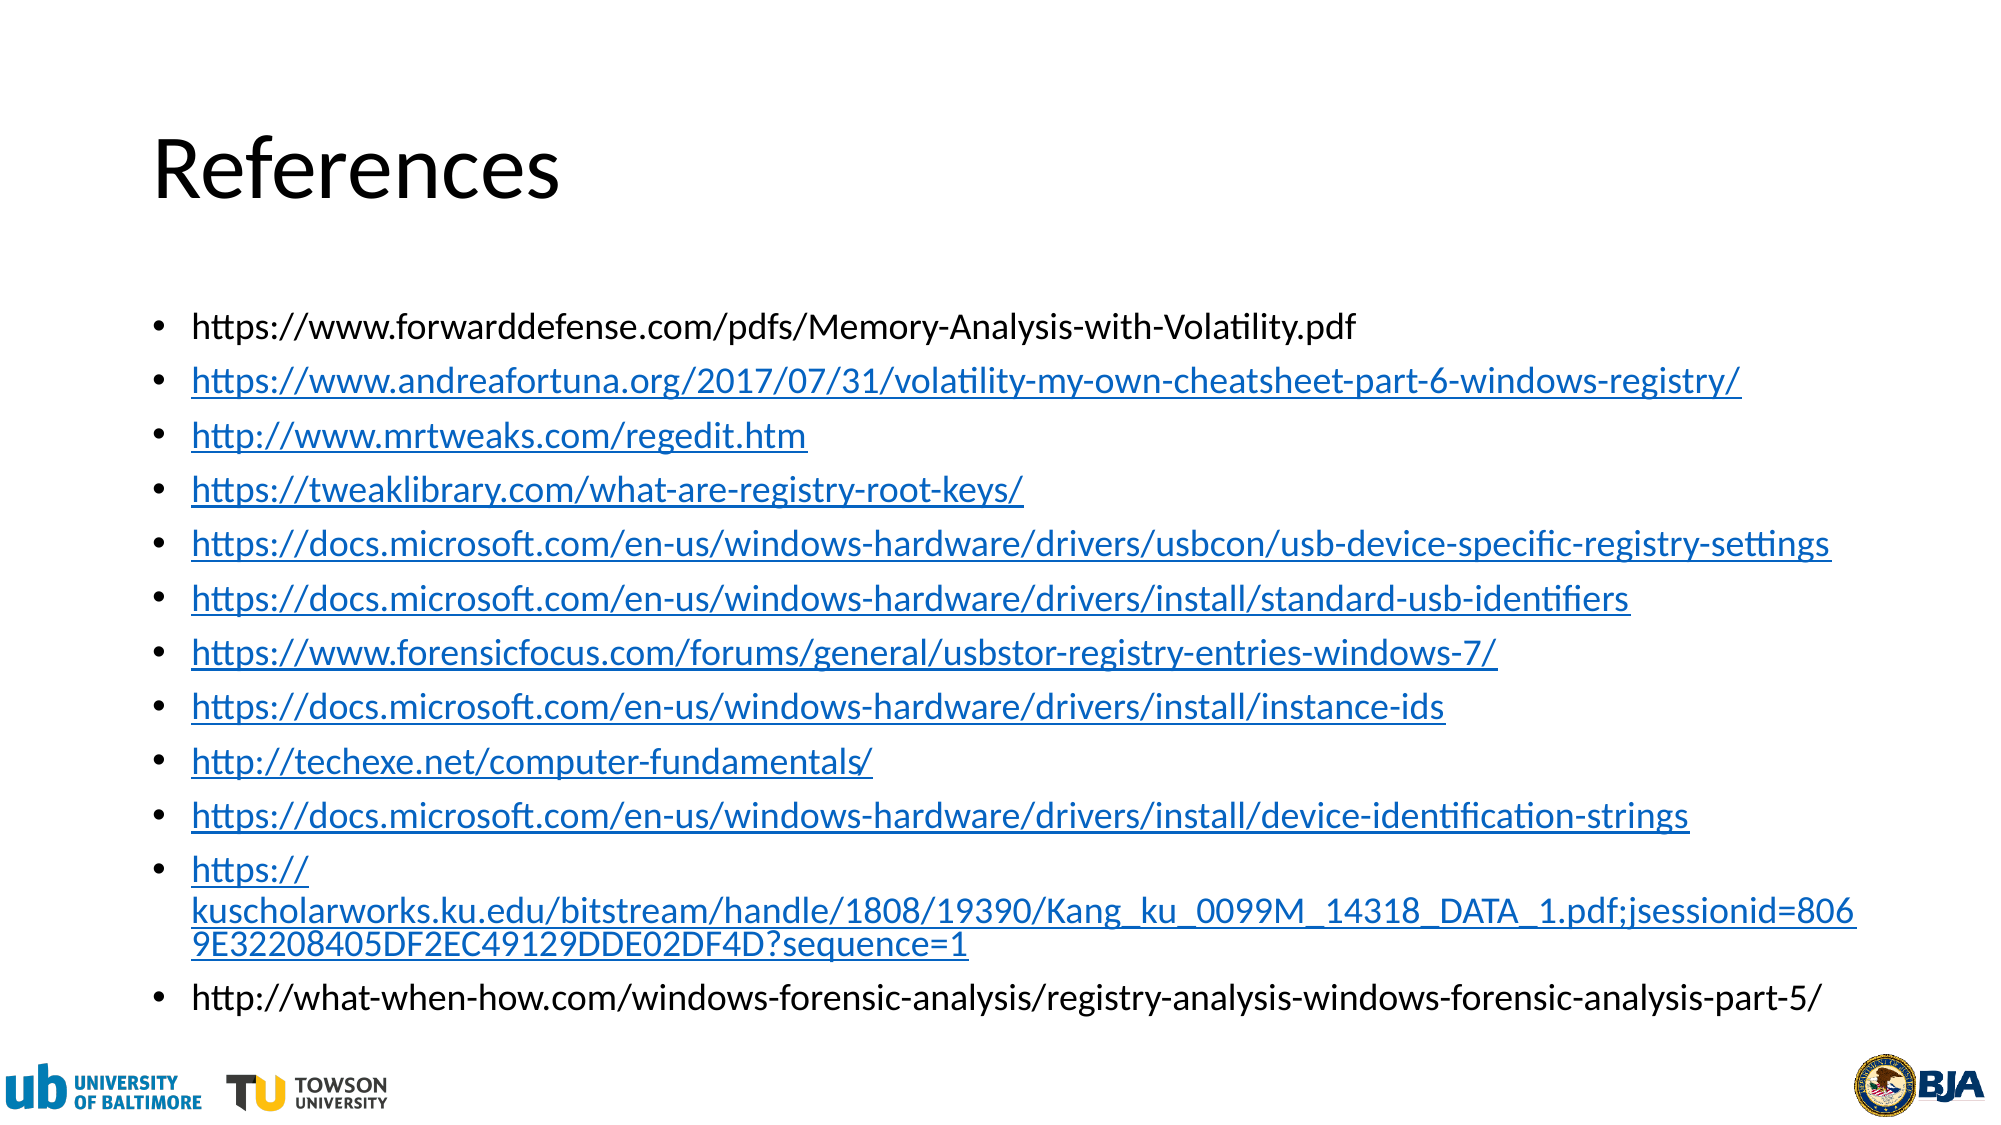

# References
https://www.forwarddefense.com/pdfs/Memory-Analysis-with-Volatility.pdf
https://www.andreafortuna.org/2017/07/31/volatility-my-own-cheatsheet-part-6-windows-registry/
http://www.mrtweaks.com/regedit.htm
https://tweaklibrary.com/what-are-registry-root-keys/
https://docs.microsoft.com/en-us/windows-hardware/drivers/usbcon/usb-device-specific-registry-settings
https://docs.microsoft.com/en-us/windows-hardware/drivers/install/standard-usb-identifiers
https://www.forensicfocus.com/forums/general/usbstor-registry-entries-windows-7/
https://docs.microsoft.com/en-us/windows-hardware/drivers/install/instance-ids
http://techexe.net/computer-fundamentals/
https://docs.microsoft.com/en-us/windows-hardware/drivers/install/device-identification-strings
https://kuscholarworks.ku.edu/bitstream/handle/1808/19390/Kang_ku_0099M_14318_DATA_1.pdf;jsessionid=8069E32208405DF2EC49129DDE02DF4D?sequence=1
http://what-when-how.com/windows-forensic-analysis/registry-analysis-windows-forensic-analysis-part-5/